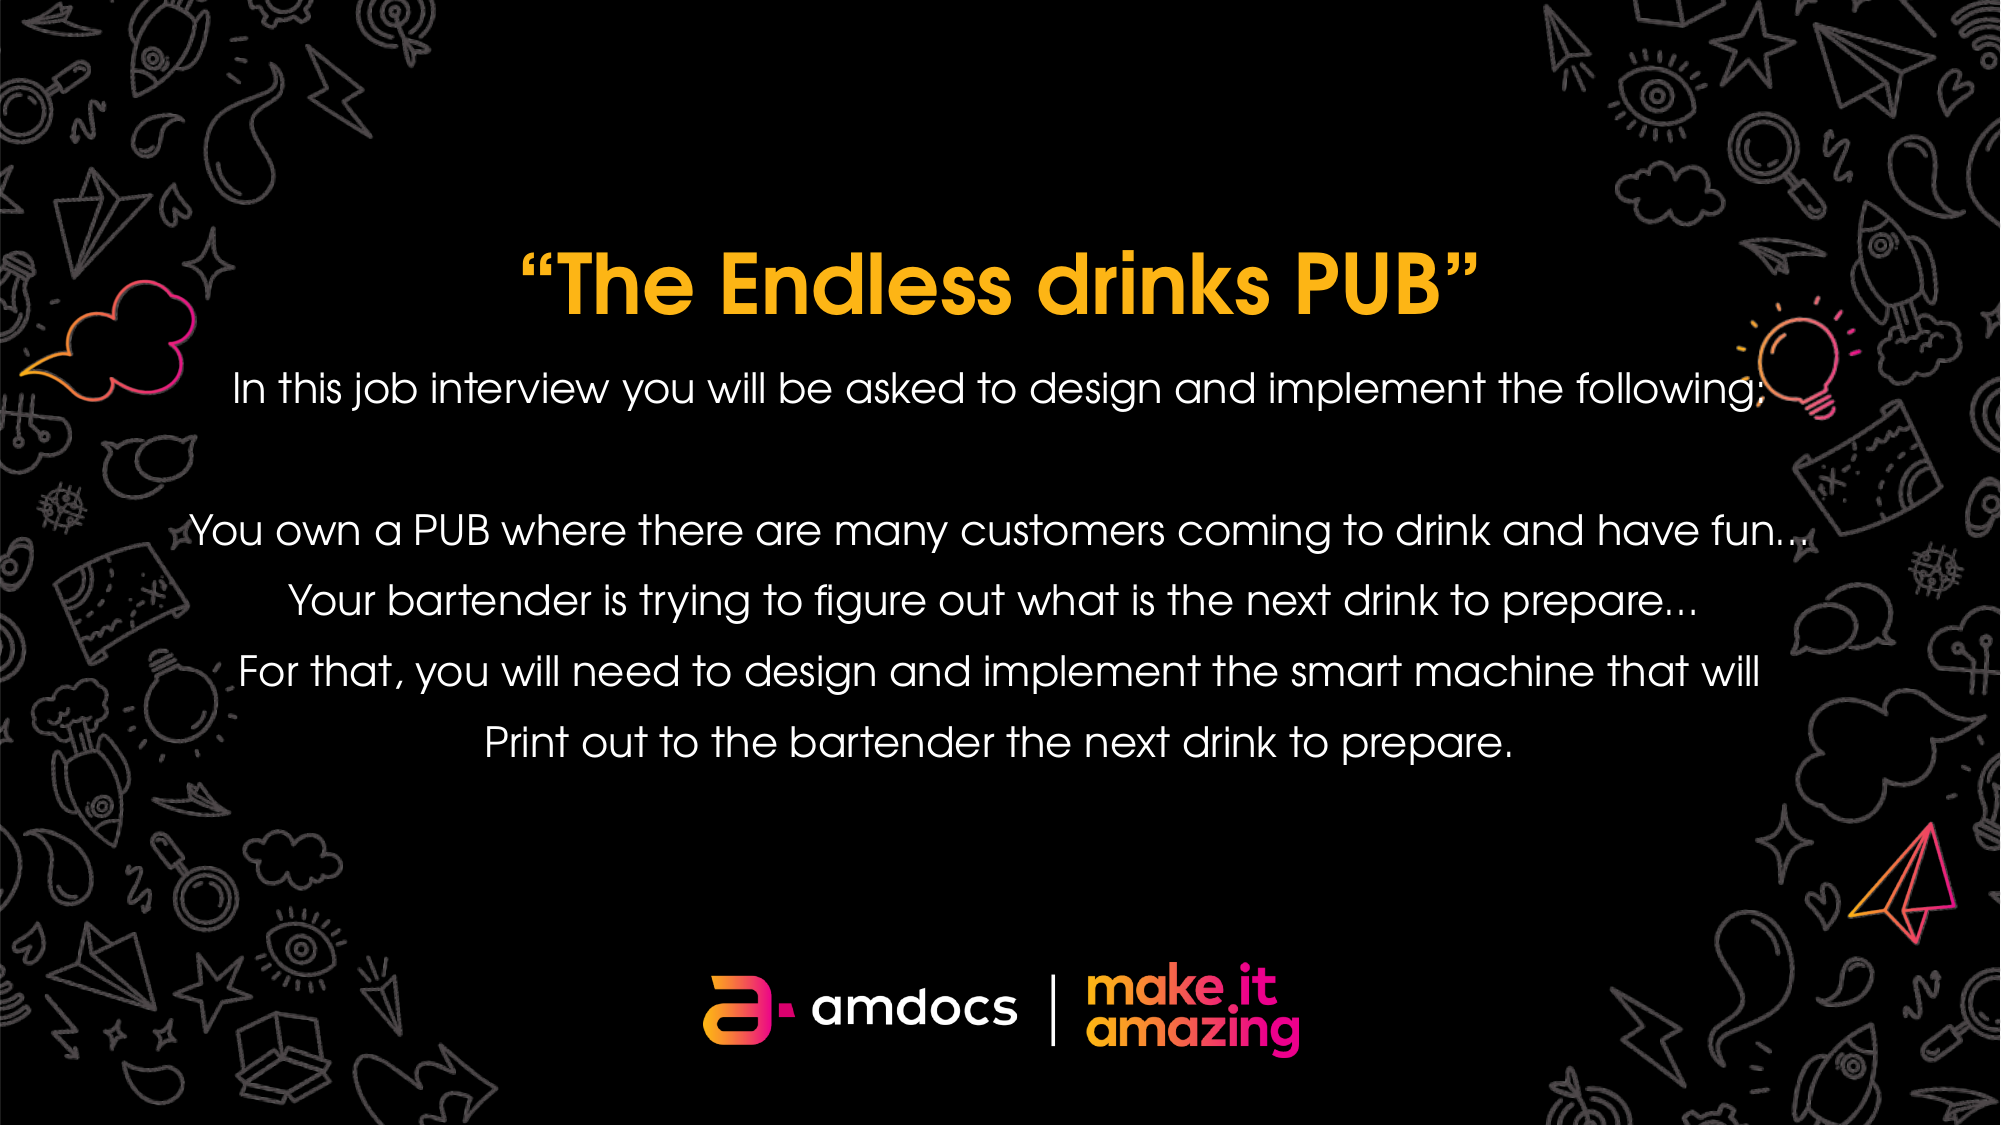

# “The Endless drinks PUB”
In this job interview you will be asked to design and implement the following:

You own a PUB where there are many customers coming to drink and have fun…
Your bartender is trying to figure out what is the next drink to prepare…
For that, you will need to design and implement the smart machine that will
Print out to the bartender the next drink to prepare.